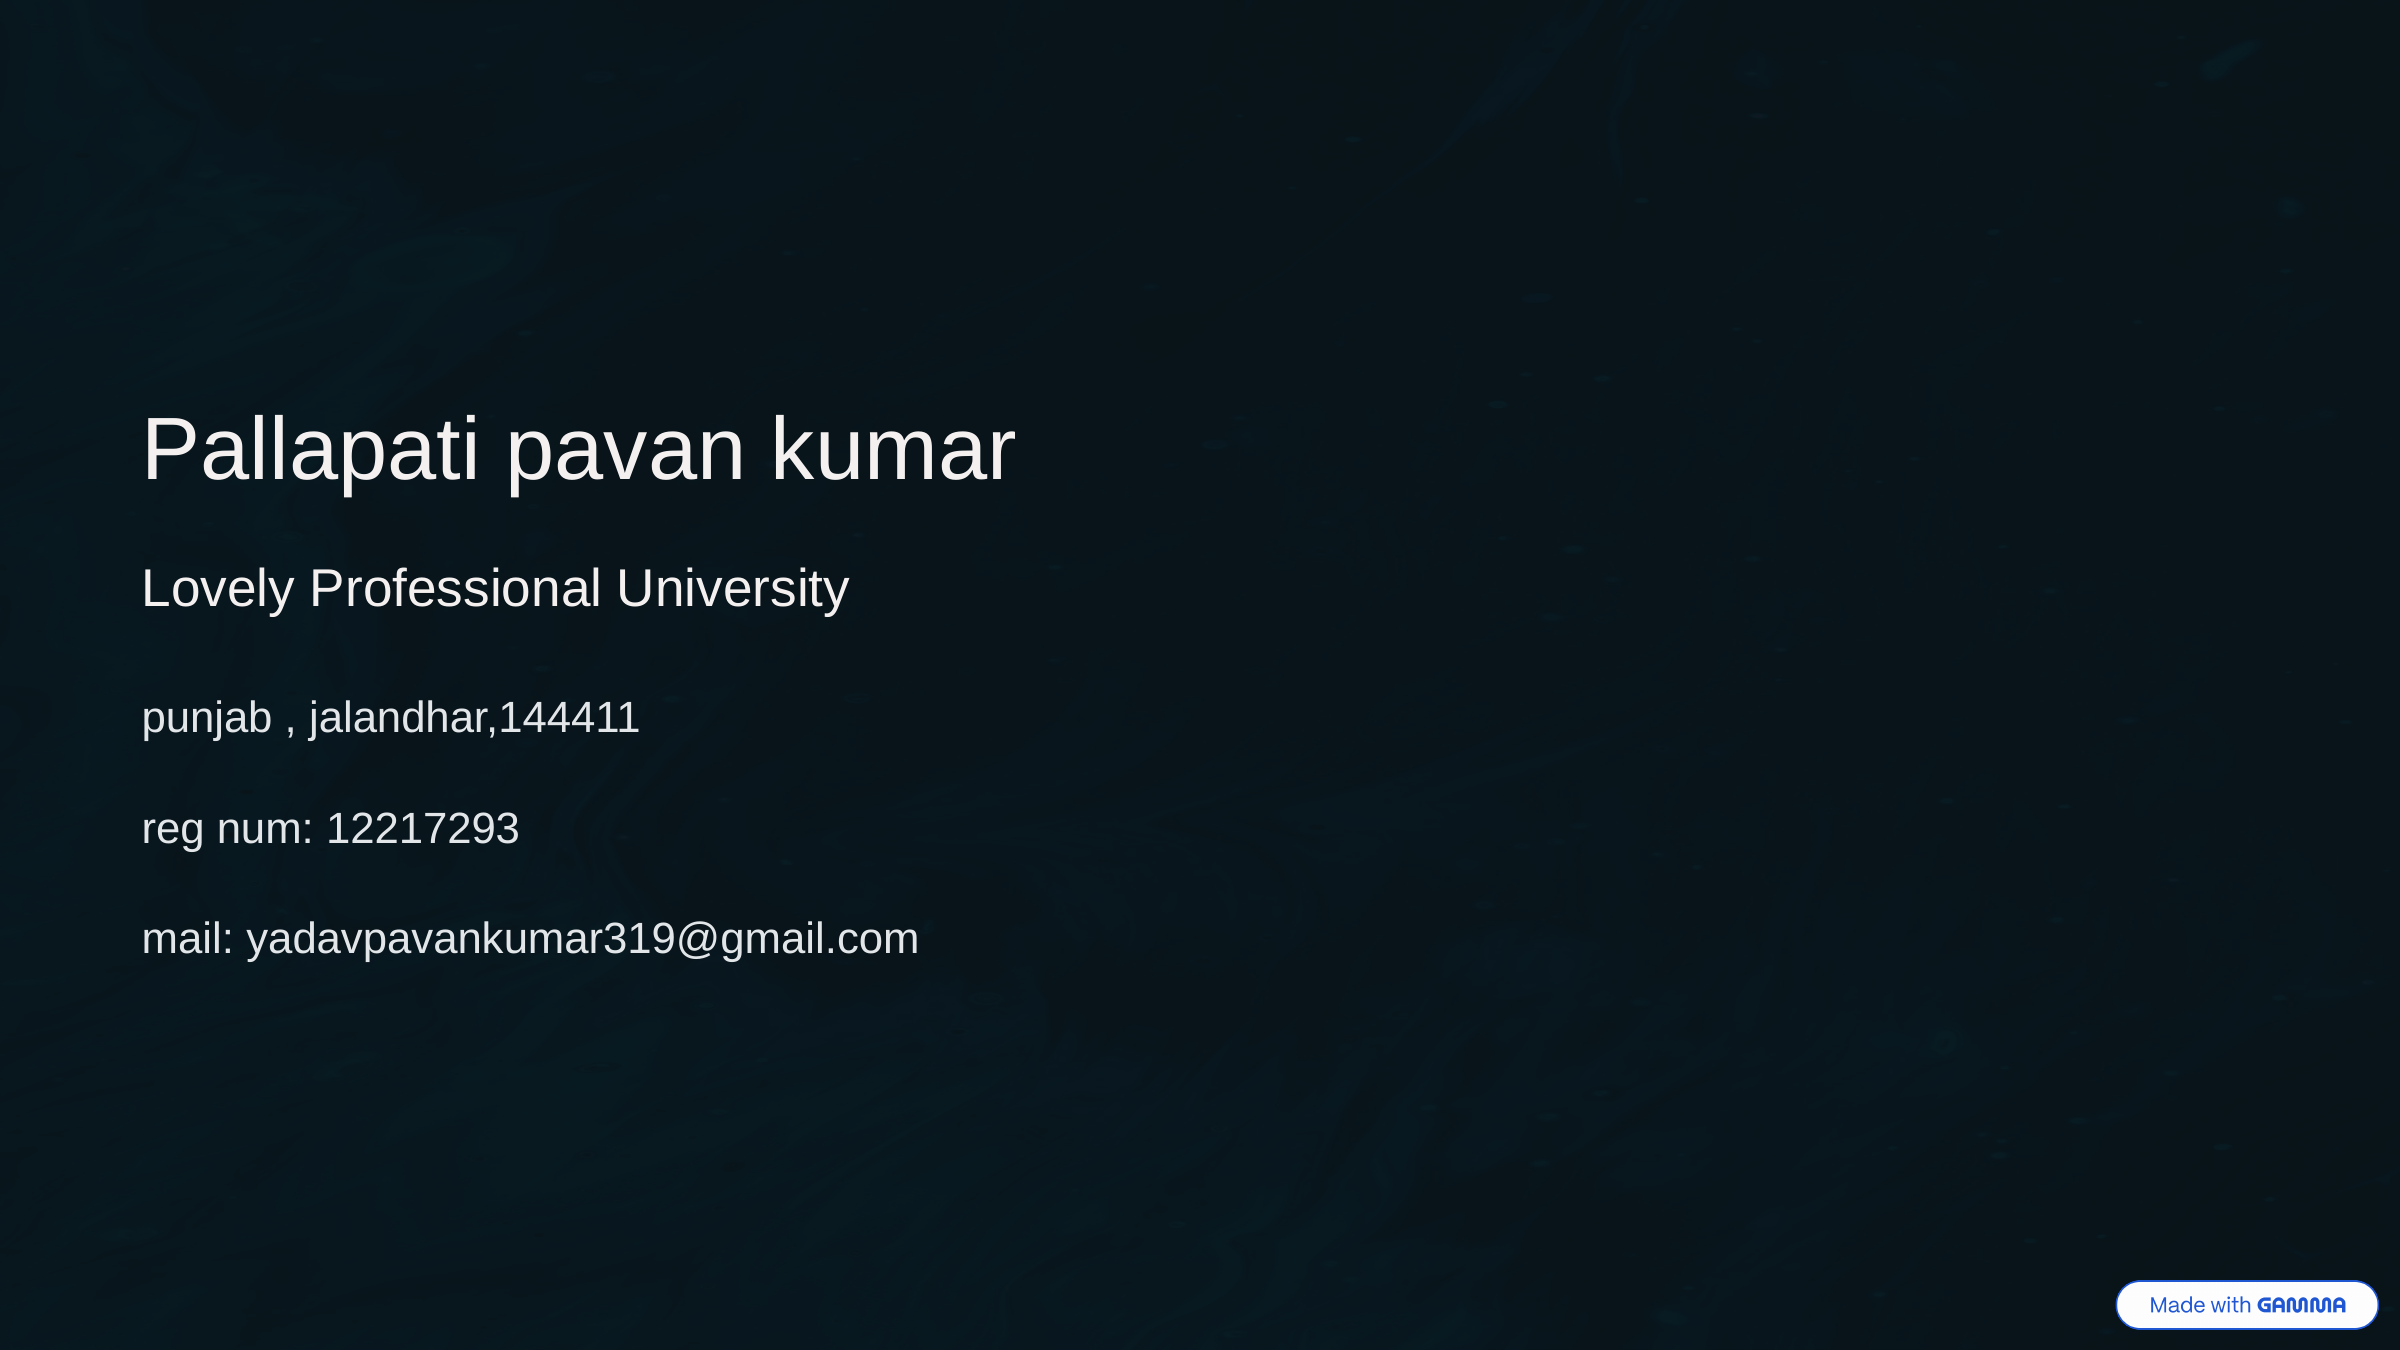

Pallapati pavan kumar
Lovely Professional University
punjab , jalandhar,144411
reg num: 12217293
mail: yadavpavankumar319@gmail.com